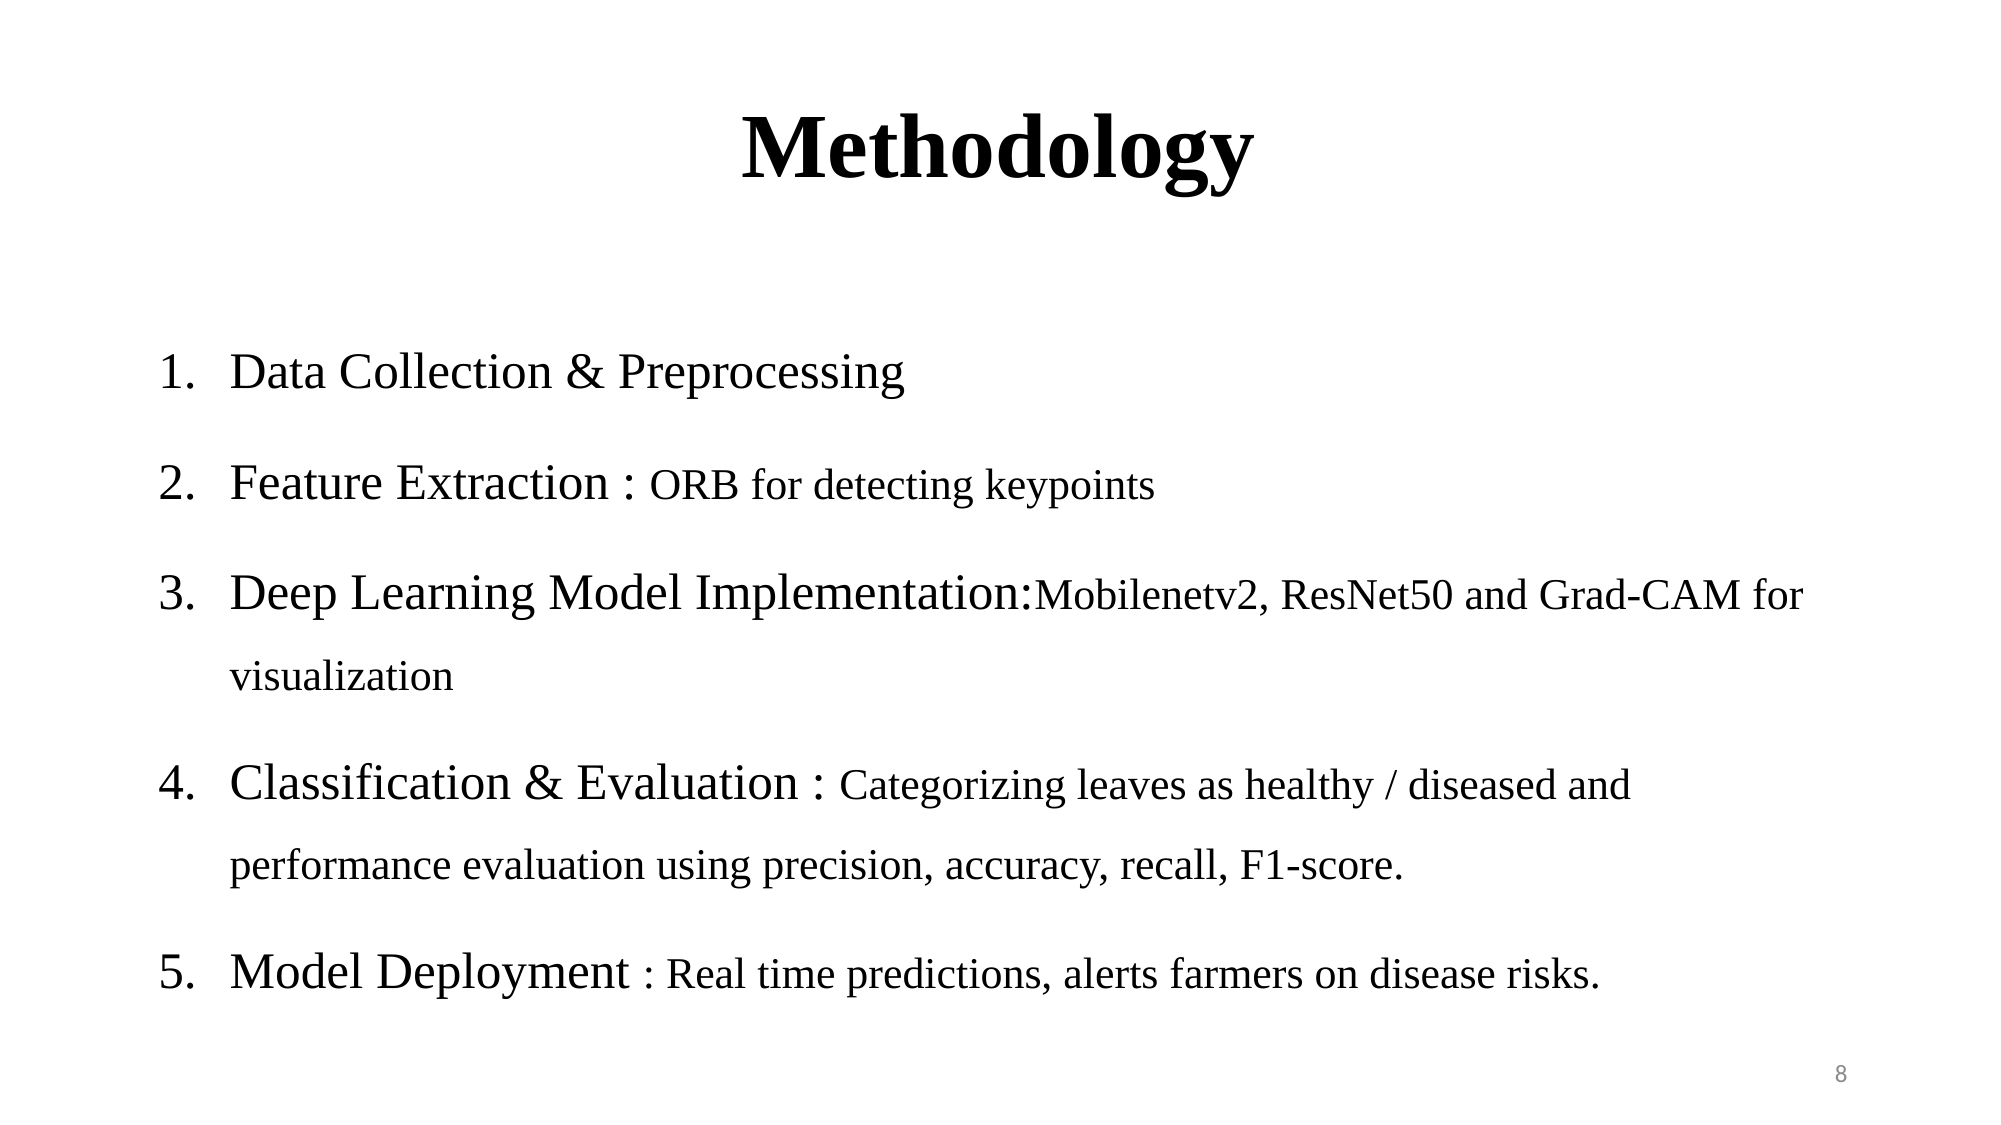

# Methodology
Data Collection & Preprocessing
Feature Extraction : ORB for detecting keypoints
Deep Learning Model Implementation:Mobilenetv2, ResNet50 and Grad-CAM for visualization
Classification & Evaluation : Categorizing leaves as healthy / diseased and performance evaluation using precision, accuracy, recall, F1-score.
Model Deployment : Real time predictions, alerts farmers on disease risks.

8